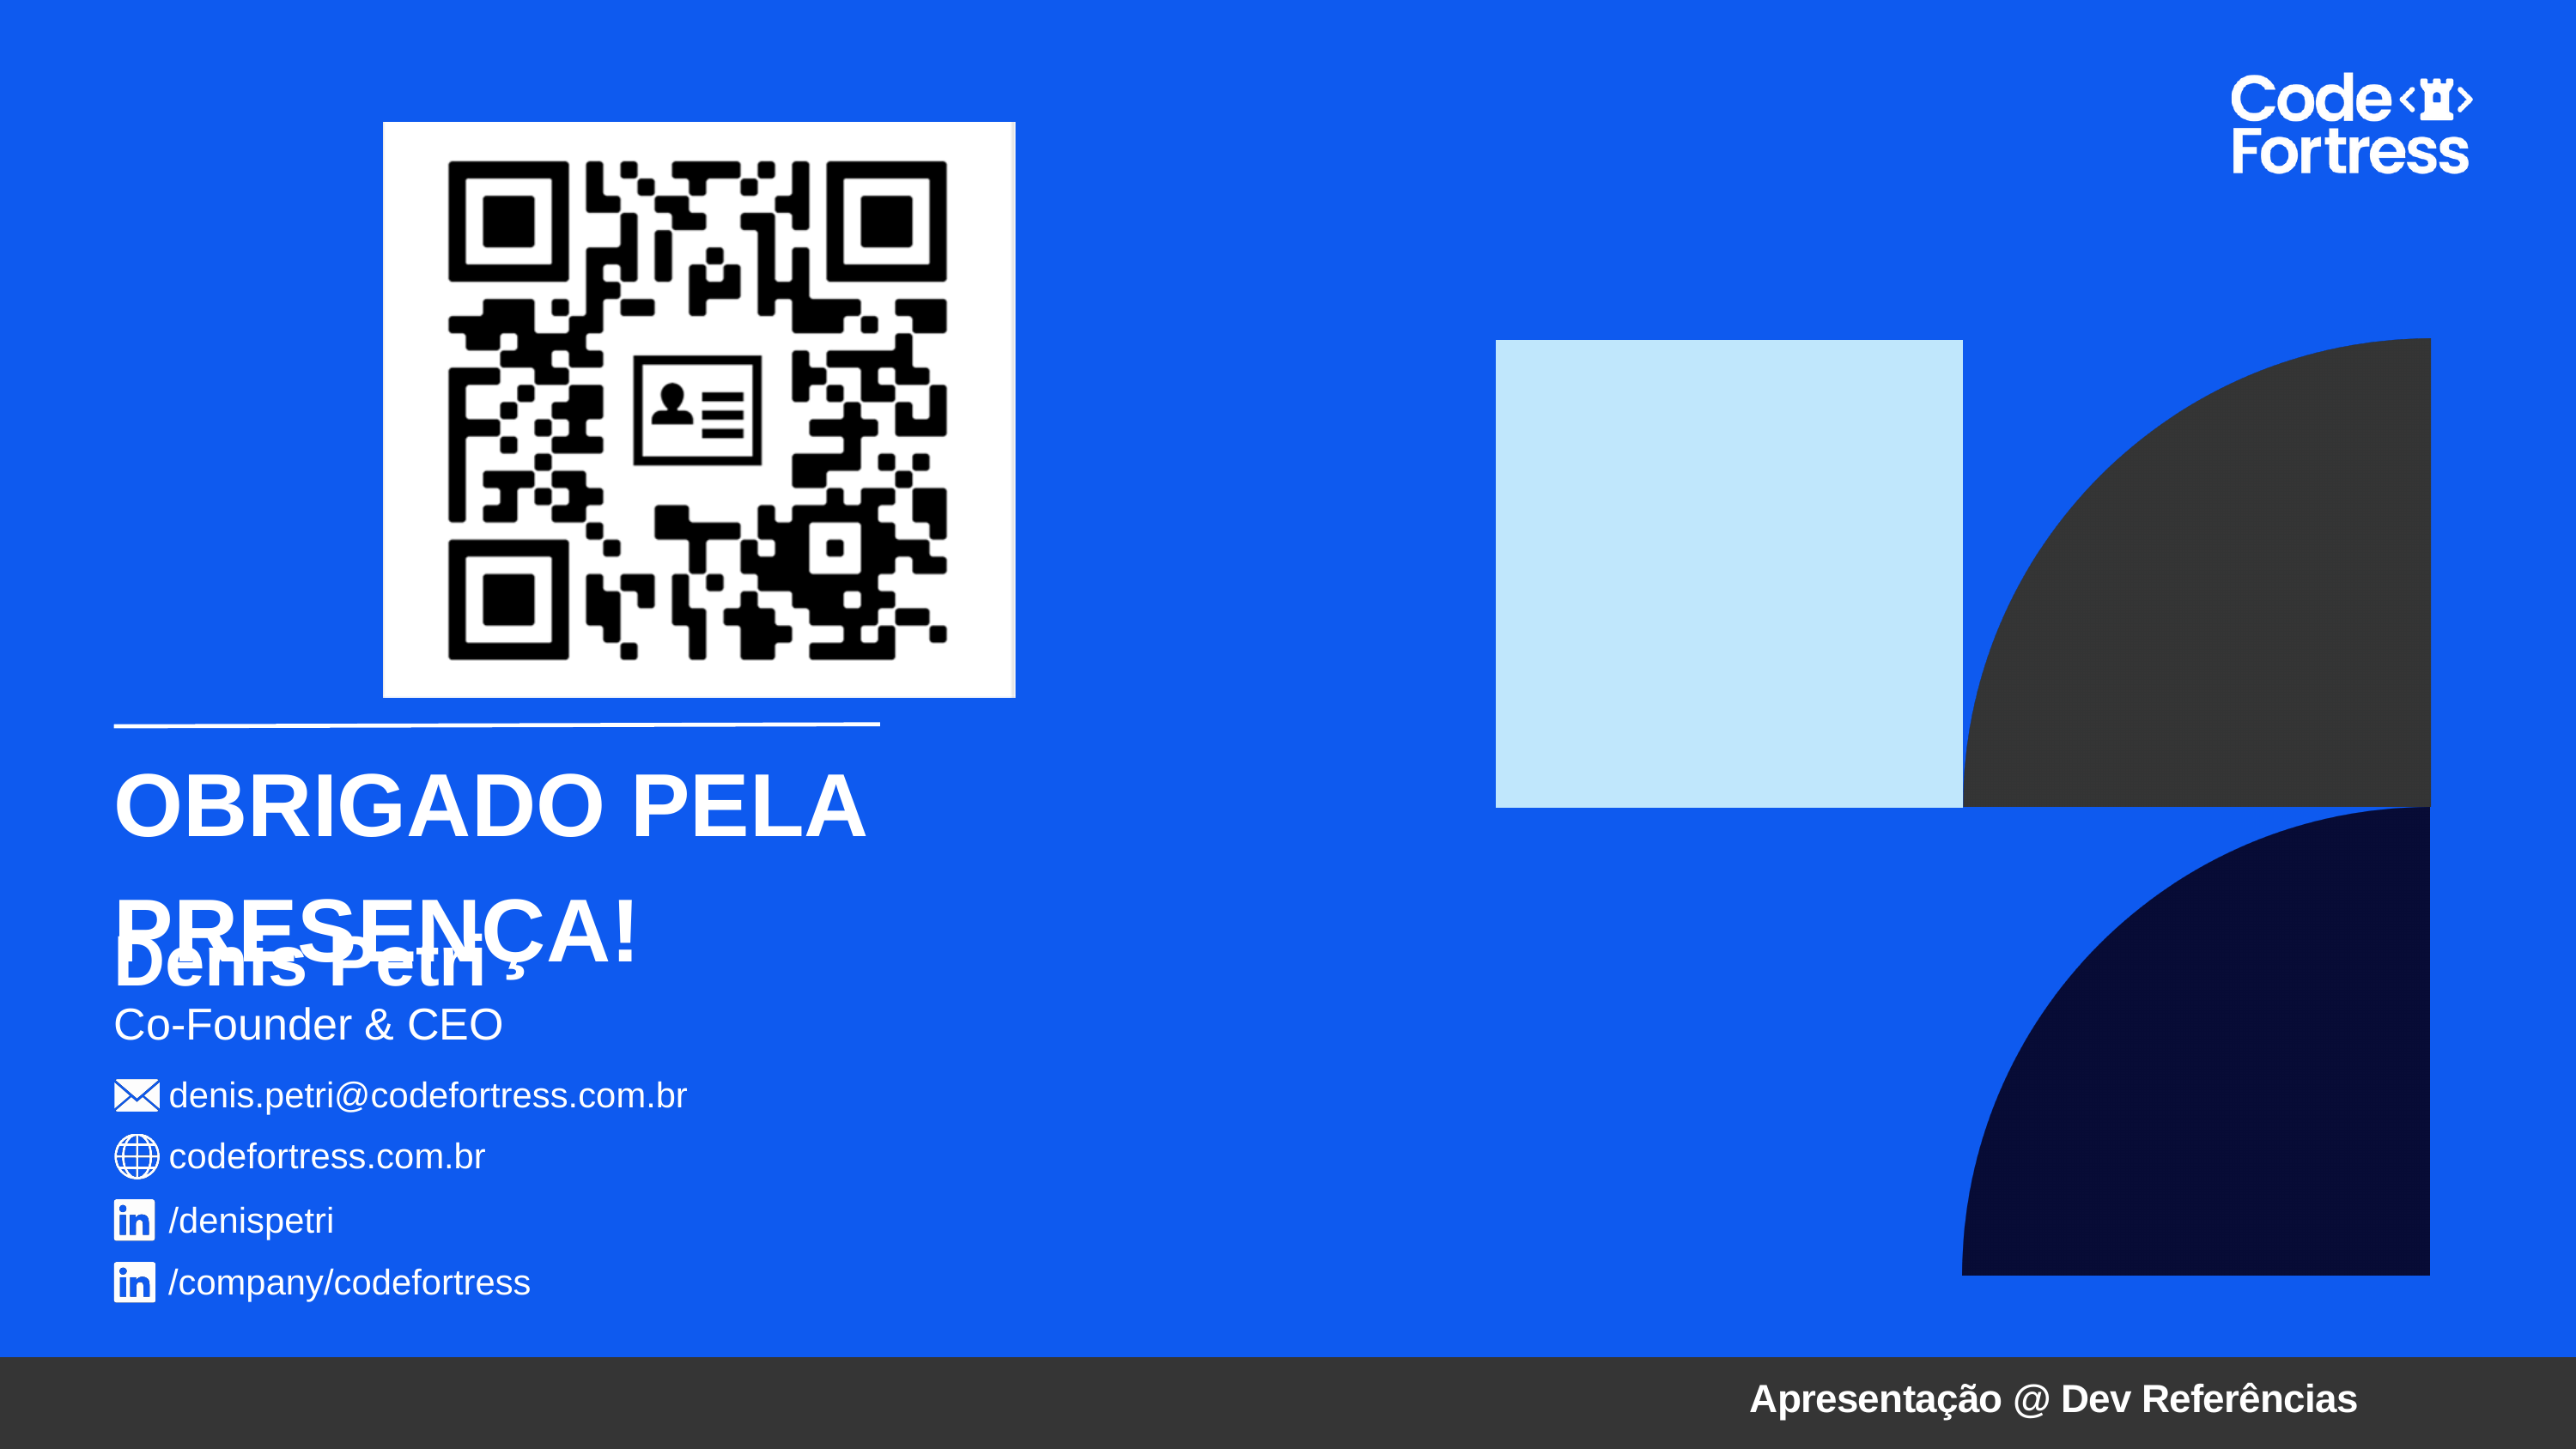

OBRIGADO PELA PRESENÇA!

Denis Petri
Co-Founder & CEO
denis.petri@codefortress.com.br

codefortress.com.br

/denispetri

/company/codefortress

Apresentação @ Dev Referências